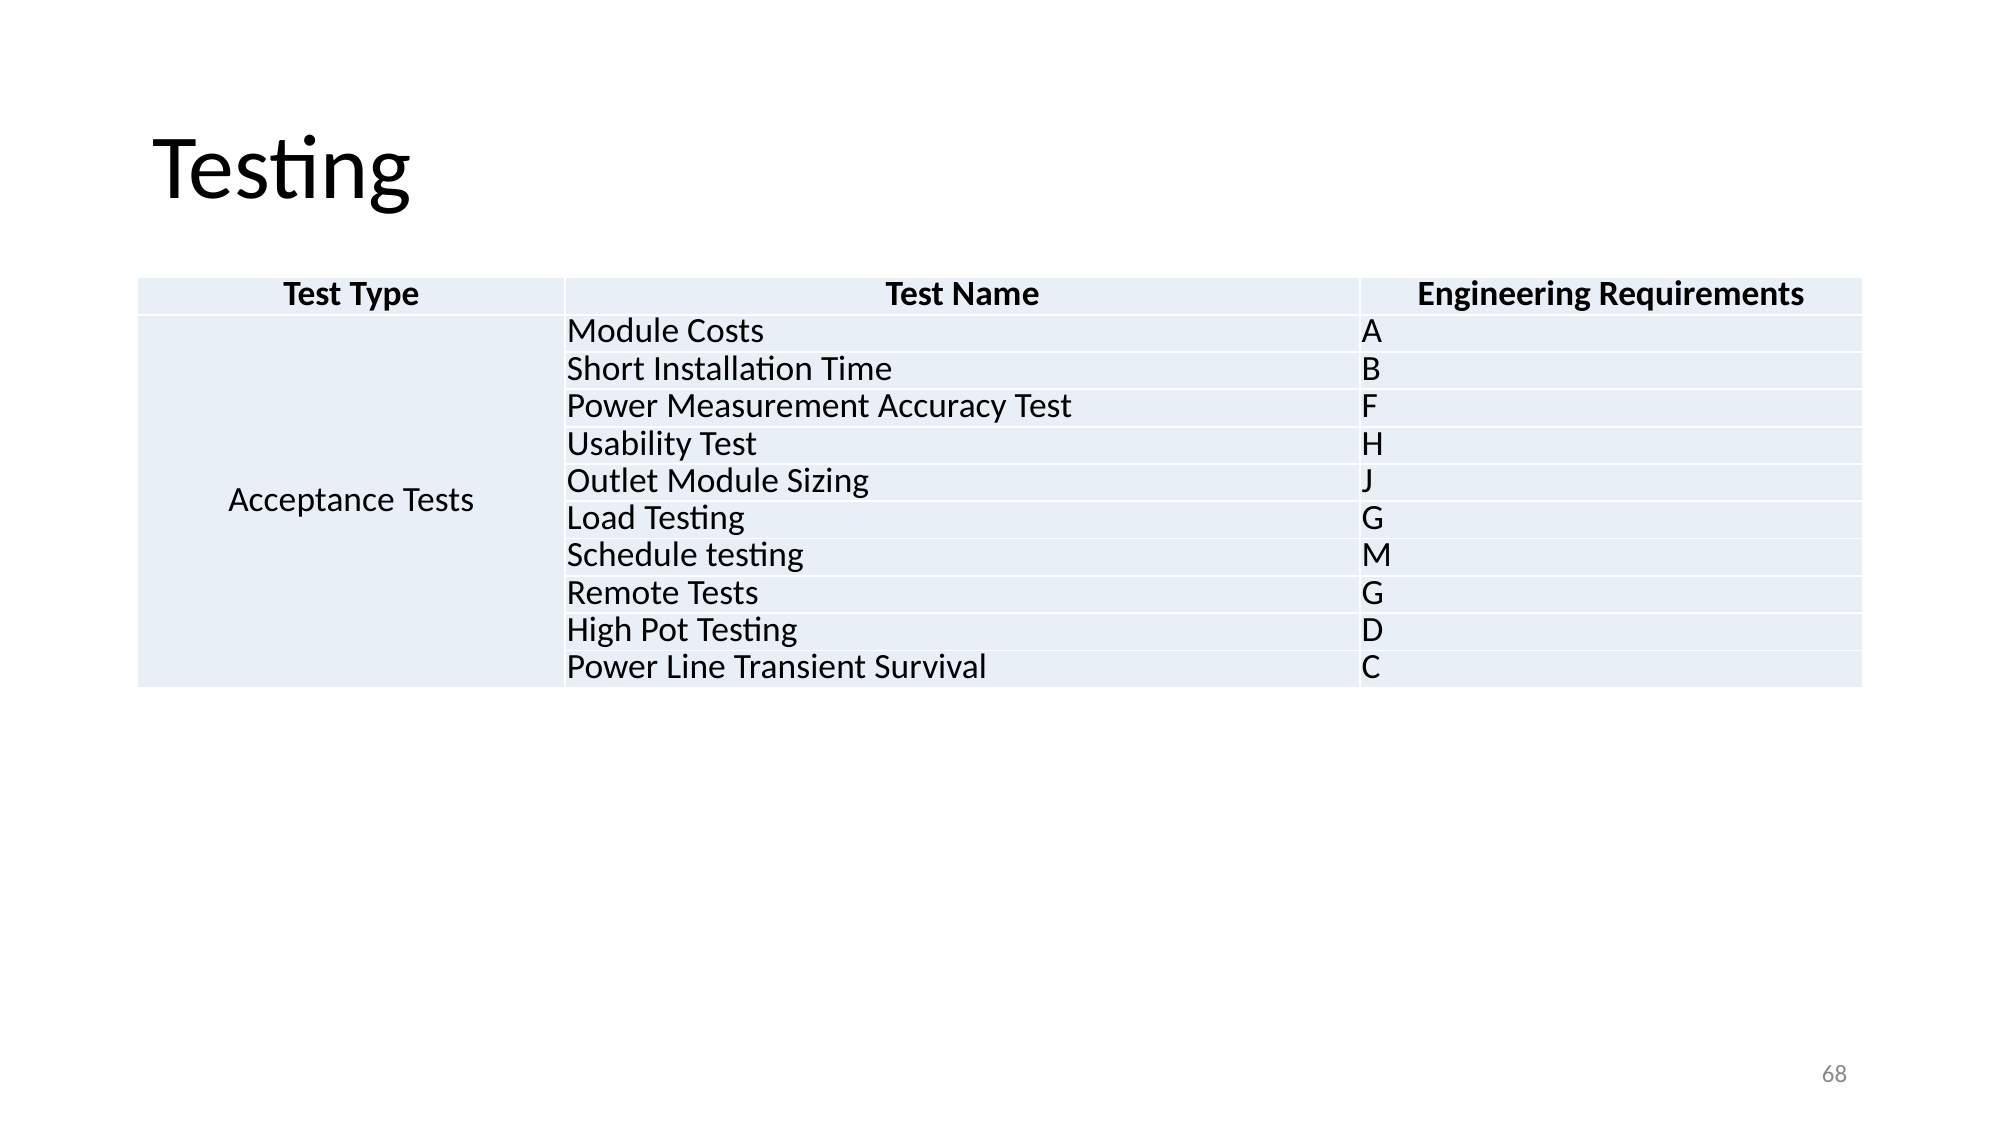

# Testing
| Test Type | Test Name | Engineering Requirements |
| --- | --- | --- |
| Acceptance Tests | Module Costs | A |
|  | Short Installation Time | B |
|  | Power Measurement Accuracy Test | F |
|  | Usability Test | H |
|  | Outlet Module Sizing | J |
|  | Load Testing | G |
|  | Schedule testing | M |
|  | Remote Tests | G |
|  | High Pot Testing | D |
|  | Power Line Transient Survival | C |
68